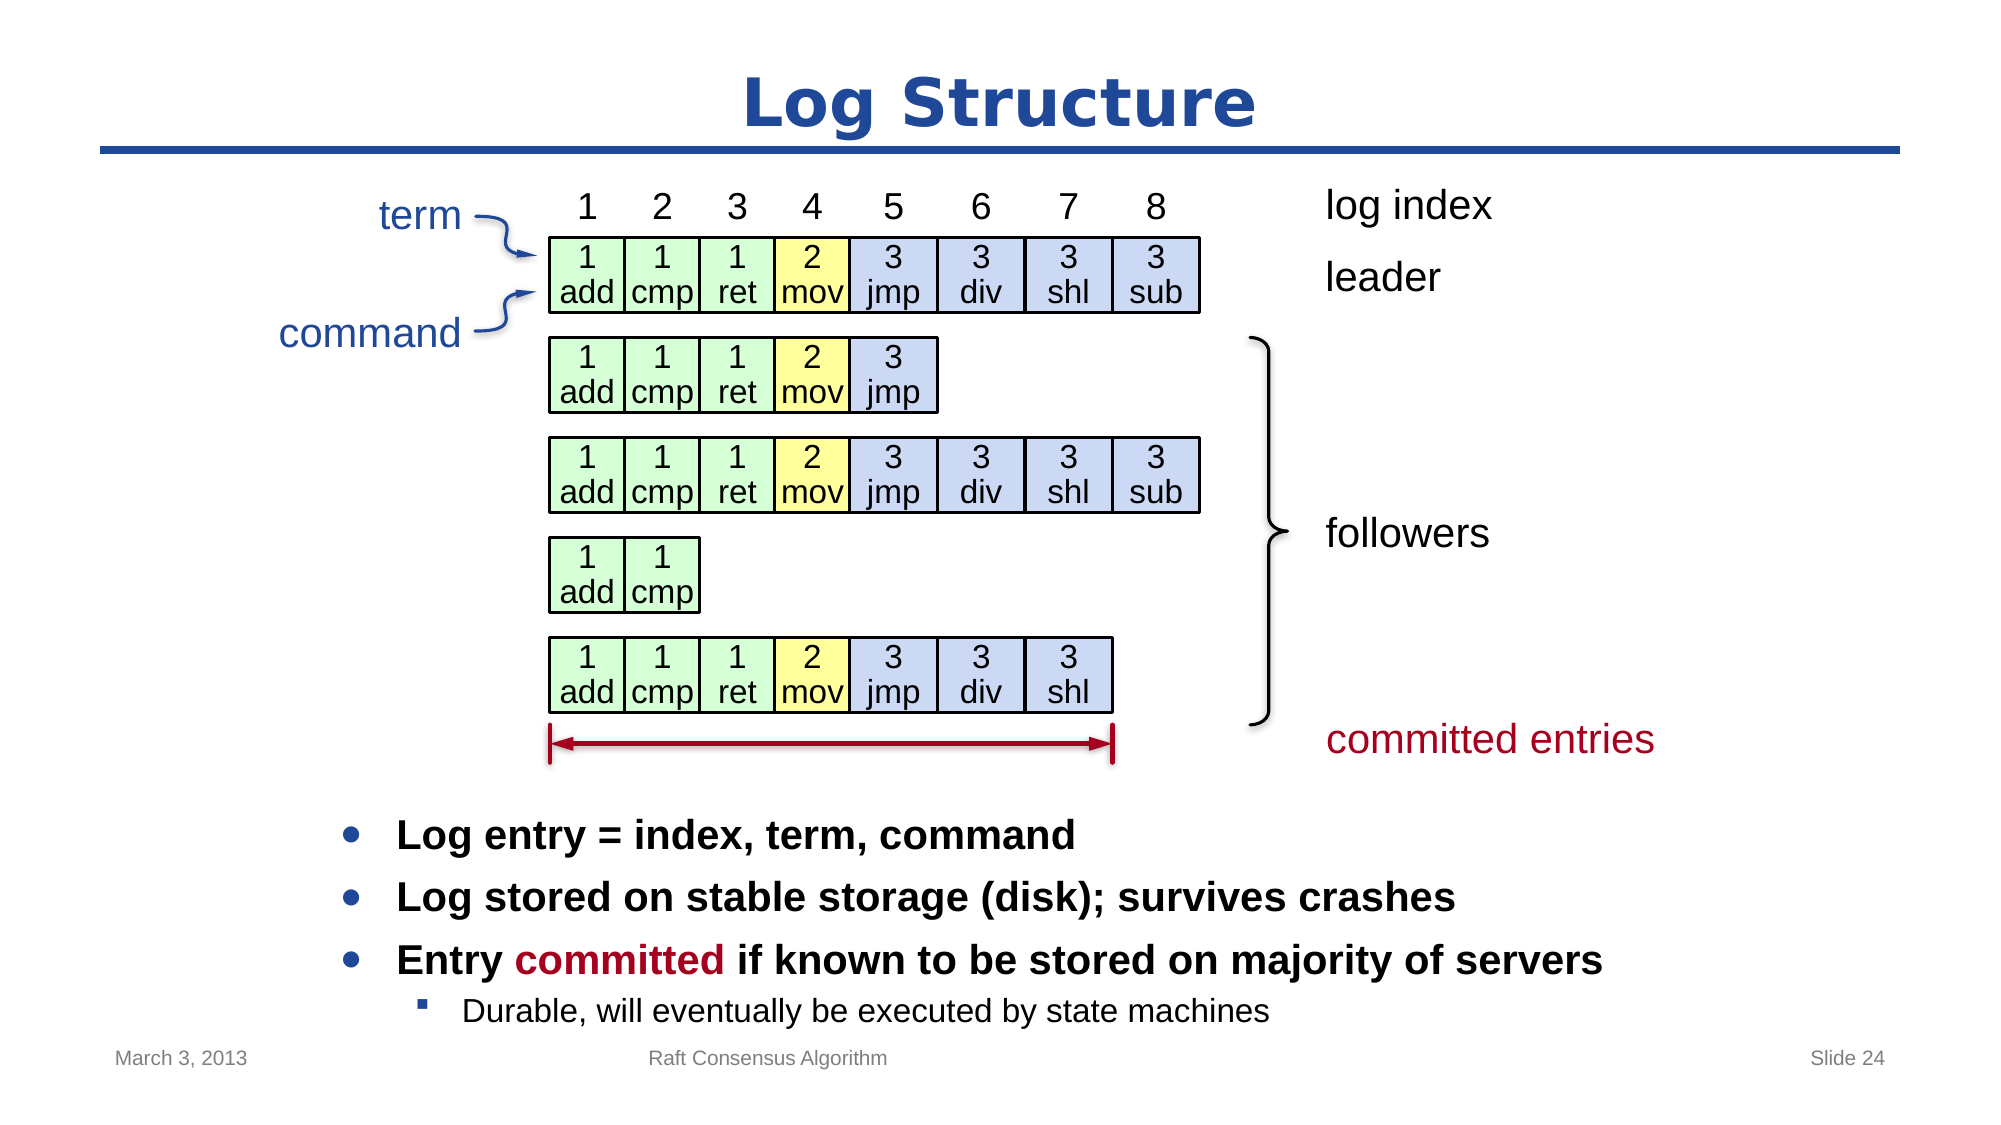

# Log Structure
1
2
3
4
5
6
7
8
log index
term

1
add
1
cmp
1
ret
2
mov
3
jmp
3
div
3
shl
3
sub
leader

command
1
add
1
cmp
1
ret
2
mov
3
jmp

1
add
1
cmp
1
ret
2
mov
3
jmp
3
div
3
shl
3
sub
followers
1
add
1
cmp
1
add
1
cmp
1
ret
2
mov
3
jmp
3
div
3
shl
committed entries
Log entry = index, term, command
Log stored on stable storage (disk); survives crashes
Entry committed if known to be stored on majority of servers
Durable, will eventually be executed by state machines
March 3, 2013
Raft Consensus Algorithm
Slide 24